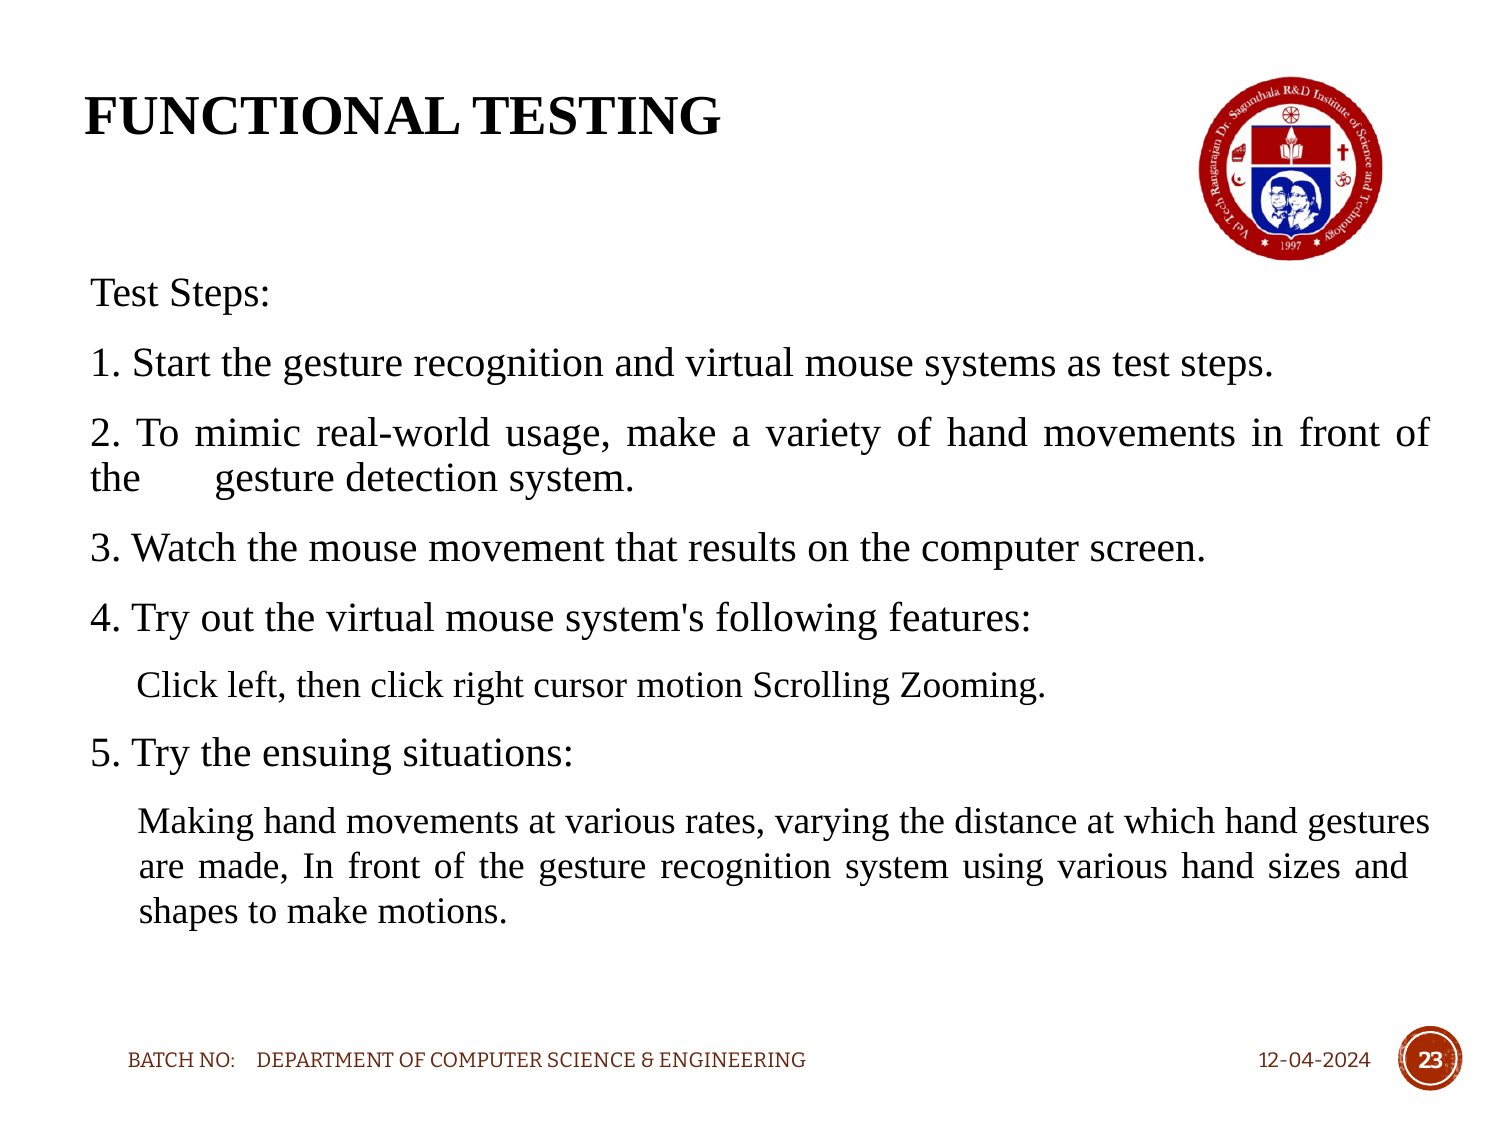

# FUNCTIONAL TESTING
Test Steps:
1. Start the gesture recognition and virtual mouse systems as test steps.
2. To mimic real-world usage, make a variety of hand movements in front of the       gesture detection system.
3. Watch the mouse movement that results on the computer screen.
4. Try out the virtual mouse system's following features:
      Click left, then click right cursor motion Scrolling Zooming.
5. Try the ensuing situations:
     Making hand movements at various rates, varying the distance at which hand gestures
are made, In front of the gesture recognition system using various hand sizes and shapes to make motions.
BATCH NO:     DEPARTMENT OF COMPUTER SCIENCE & ENGINEERING
12-04-2024
23